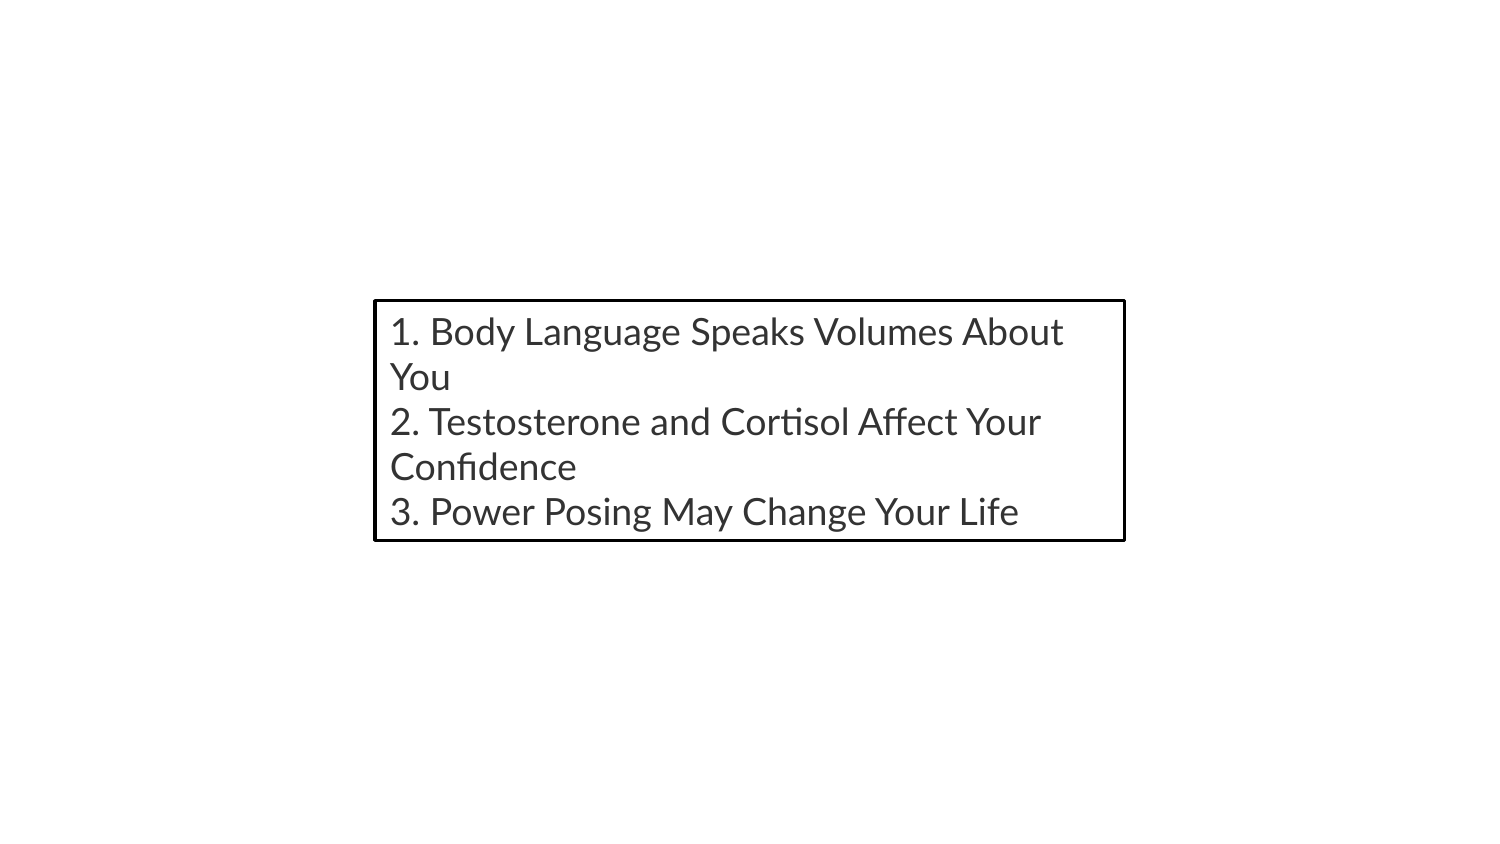

1. Body Language Speaks Volumes About You
2. Testosterone and Cortisol Affect Your Confidence
3. Power Posing May Change Your Life